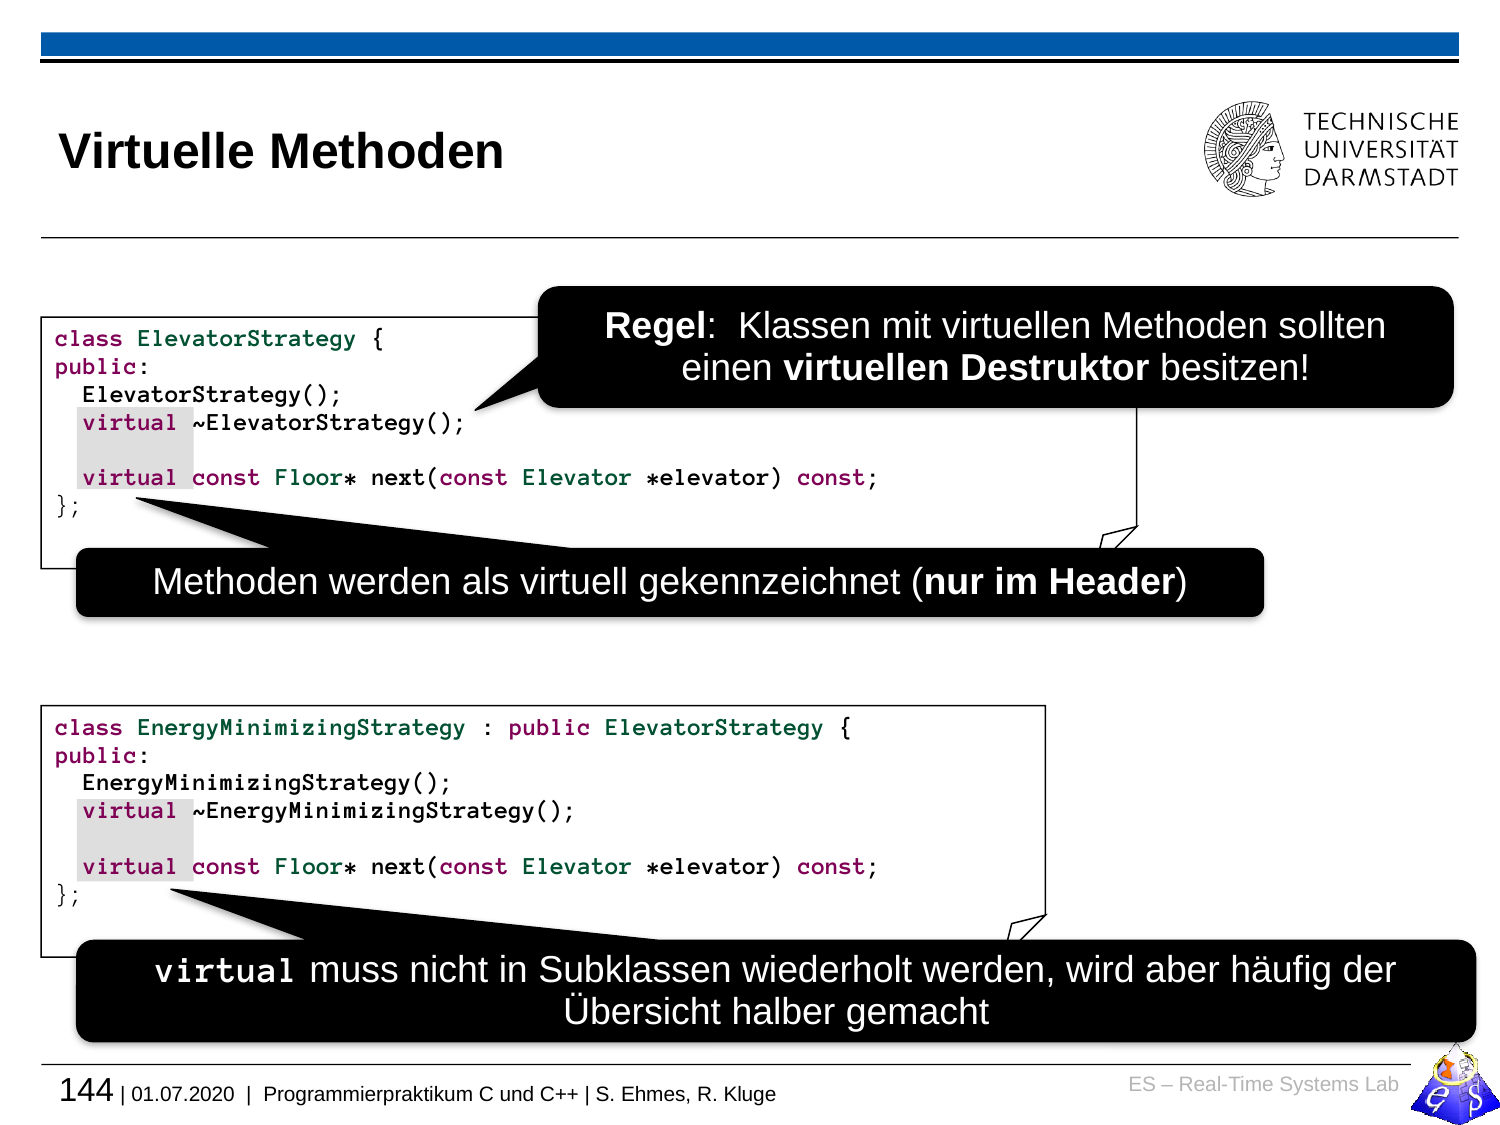

# Virtuelle Methoden
Regel:  Klassen mit virtuellen Methoden sollten einen virtuellen Destruktor besitzen!
class ElevatorStrategy {
public:
  ElevatorStrategy();
  virtual ~ElevatorStrategy();

  virtual const Floor* next(const Elevator *elevator) const;
};

Methoden werden als virtuell gekennzeichnet (nur im Header)
class EnergyMinimizingStrategy : public ElevatorStrategy {
public:
  EnergyMinimizingStrategy();
  virtual ~EnergyMinimizingStrategy();

  virtual const Floor* next(const Elevator *elevator) const;
};

virtual muss nicht in Subklassen wiederholt werden, wird aber häufig der Übersicht halber gemacht